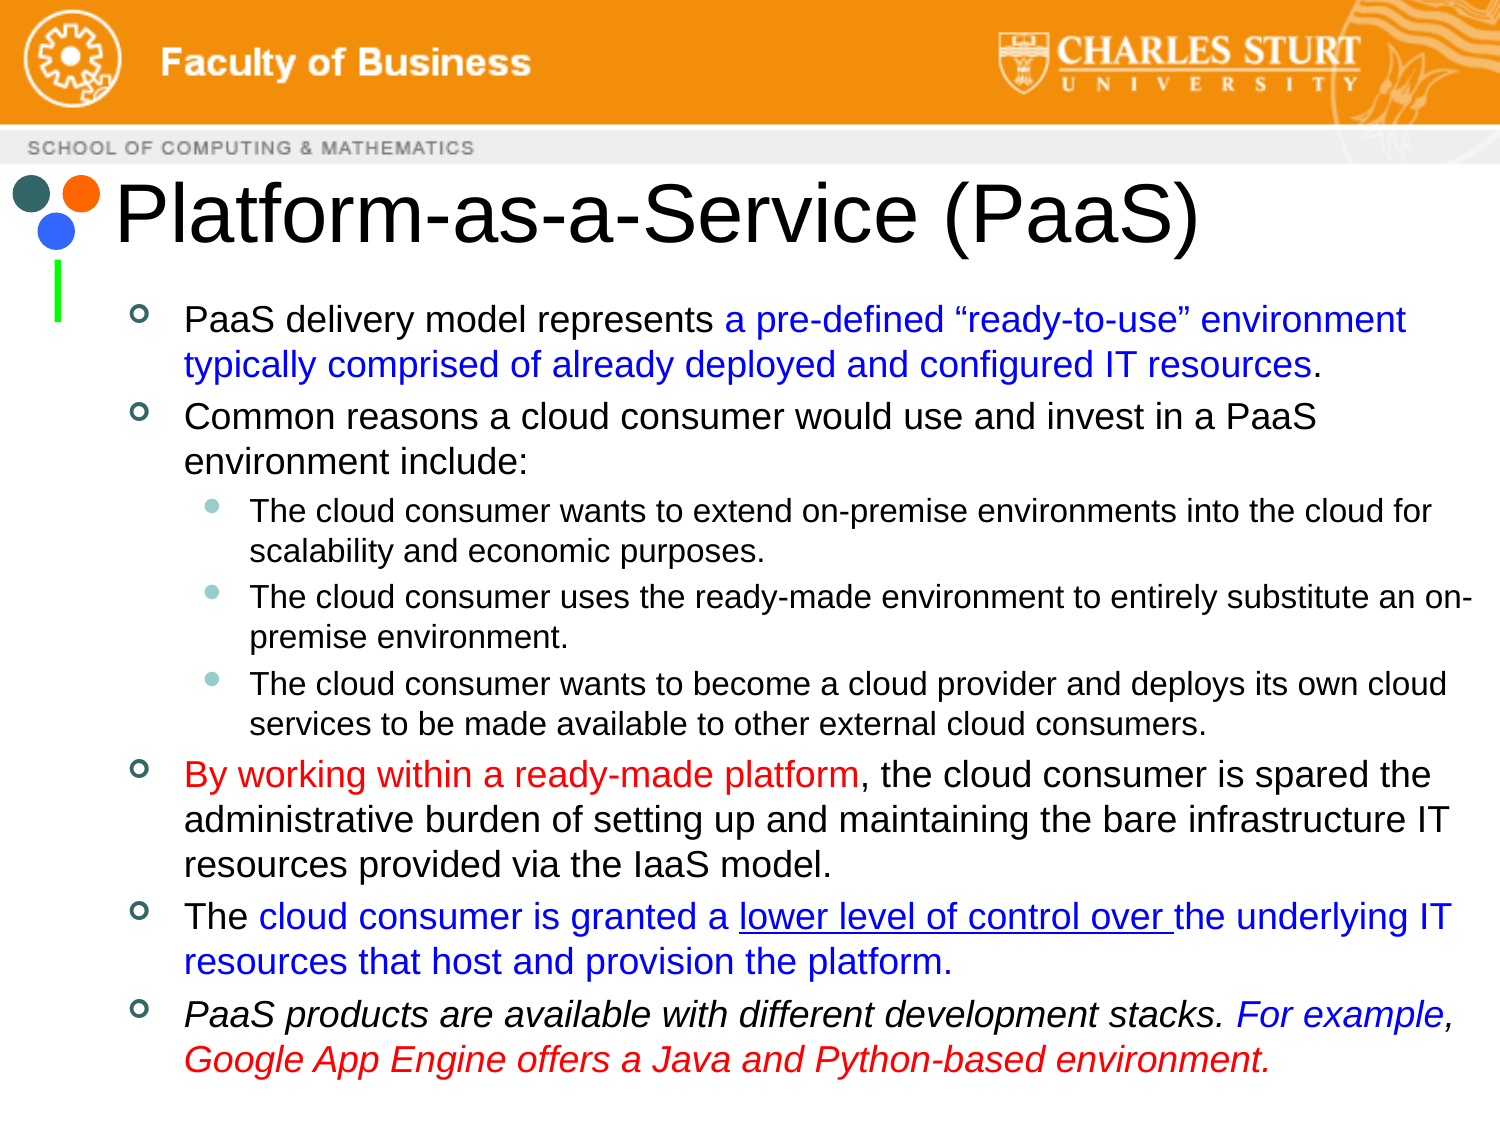

# Platform-as-a-Service (PaaS)
PaaS delivery model represents a pre-defined “ready-to-use” environment typically comprised of already deployed and configured IT resources.
Common reasons a cloud consumer would use and invest in a PaaS environment include:
The cloud consumer wants to extend on-premise environments into the cloud for scalability and economic purposes.
The cloud consumer uses the ready-made environment to entirely substitute an on-premise environment.
The cloud consumer wants to become a cloud provider and deploys its own cloud services to be made available to other external cloud consumers.
By working within a ready-made platform, the cloud consumer is spared the administrative burden of setting up and maintaining the bare infrastructure IT resources provided via the IaaS model.
The cloud consumer is granted a lower level of control over the underlying IT resources that host and provision the platform.
PaaS products are available with different development stacks. For example, Google App Engine offers a Java and Python-based environment.